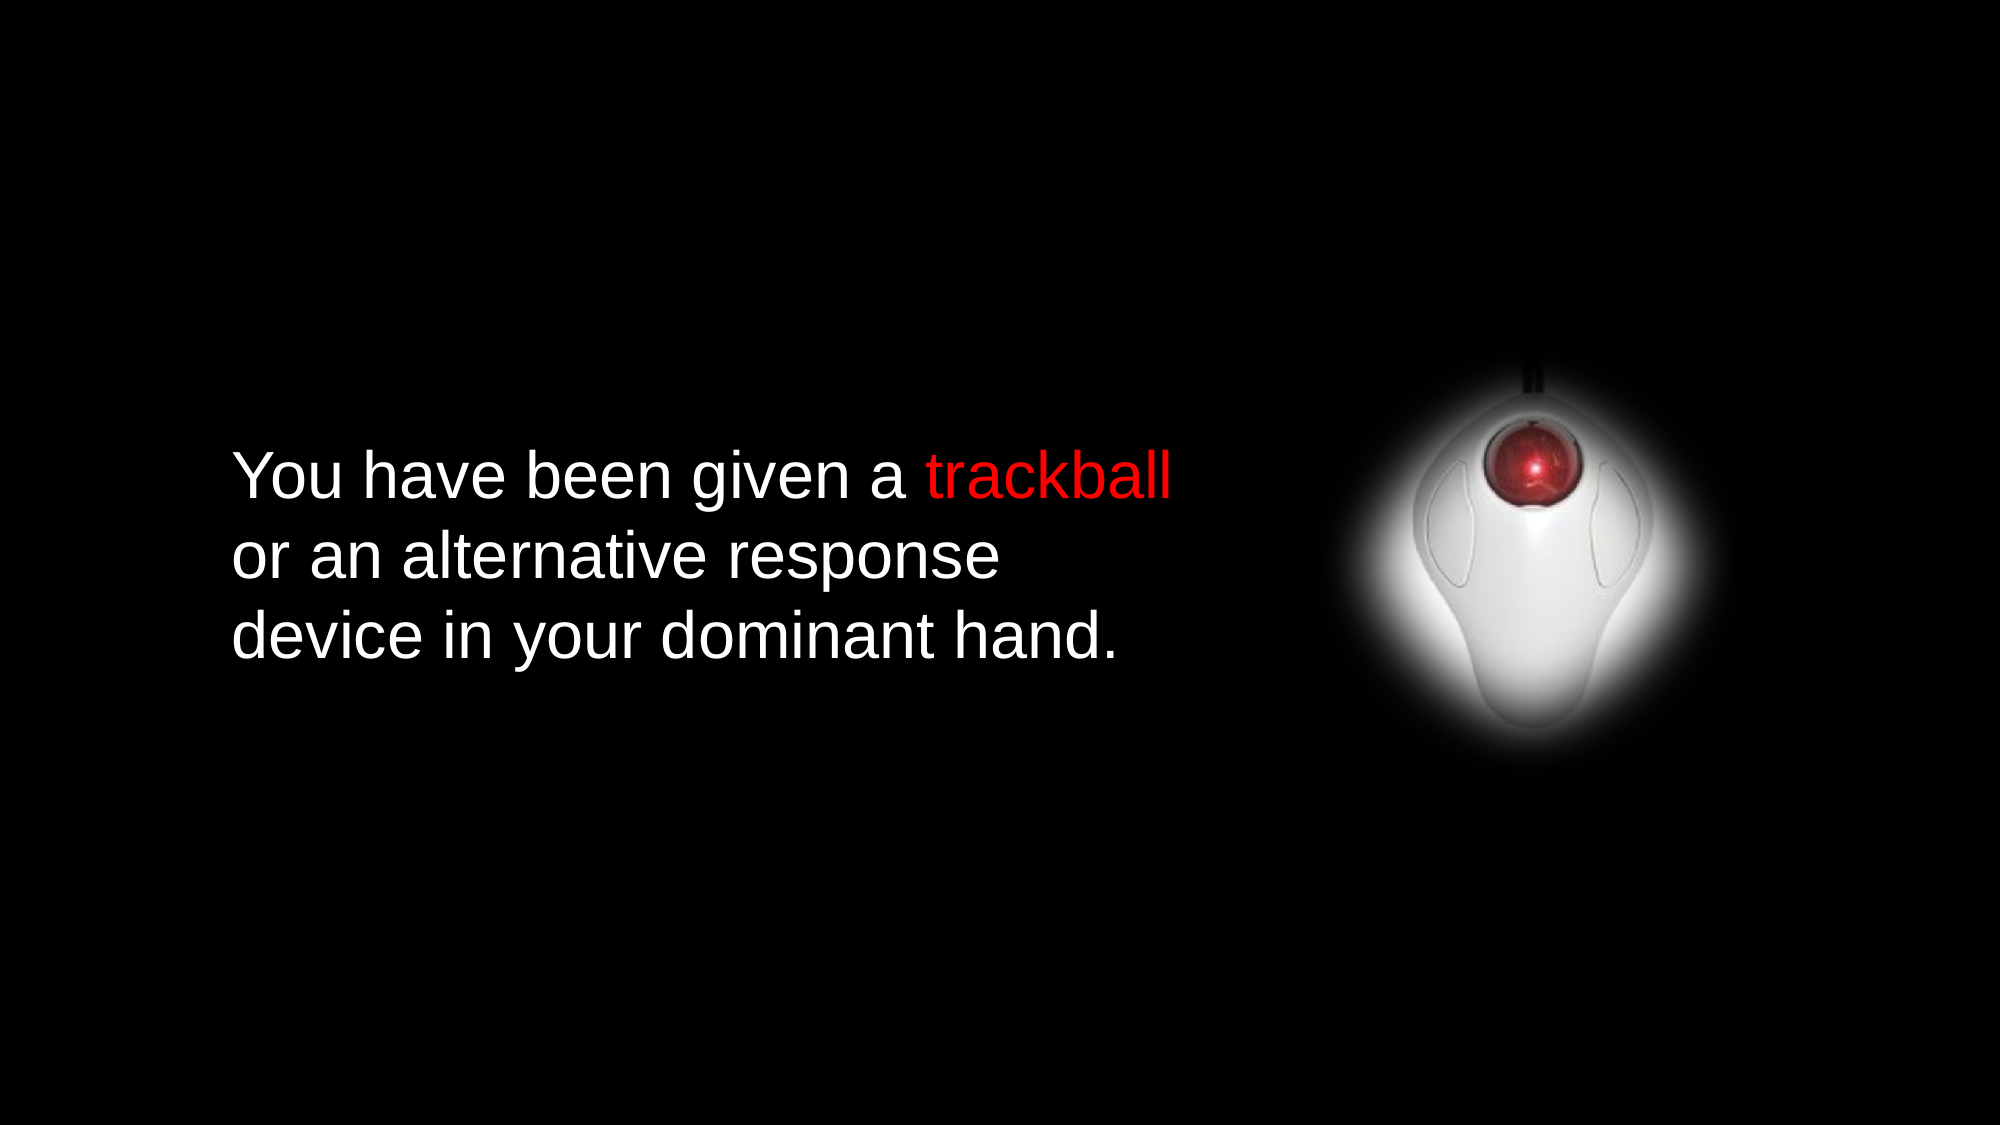

You have been given a trackball or an alternative response device in your dominant hand.